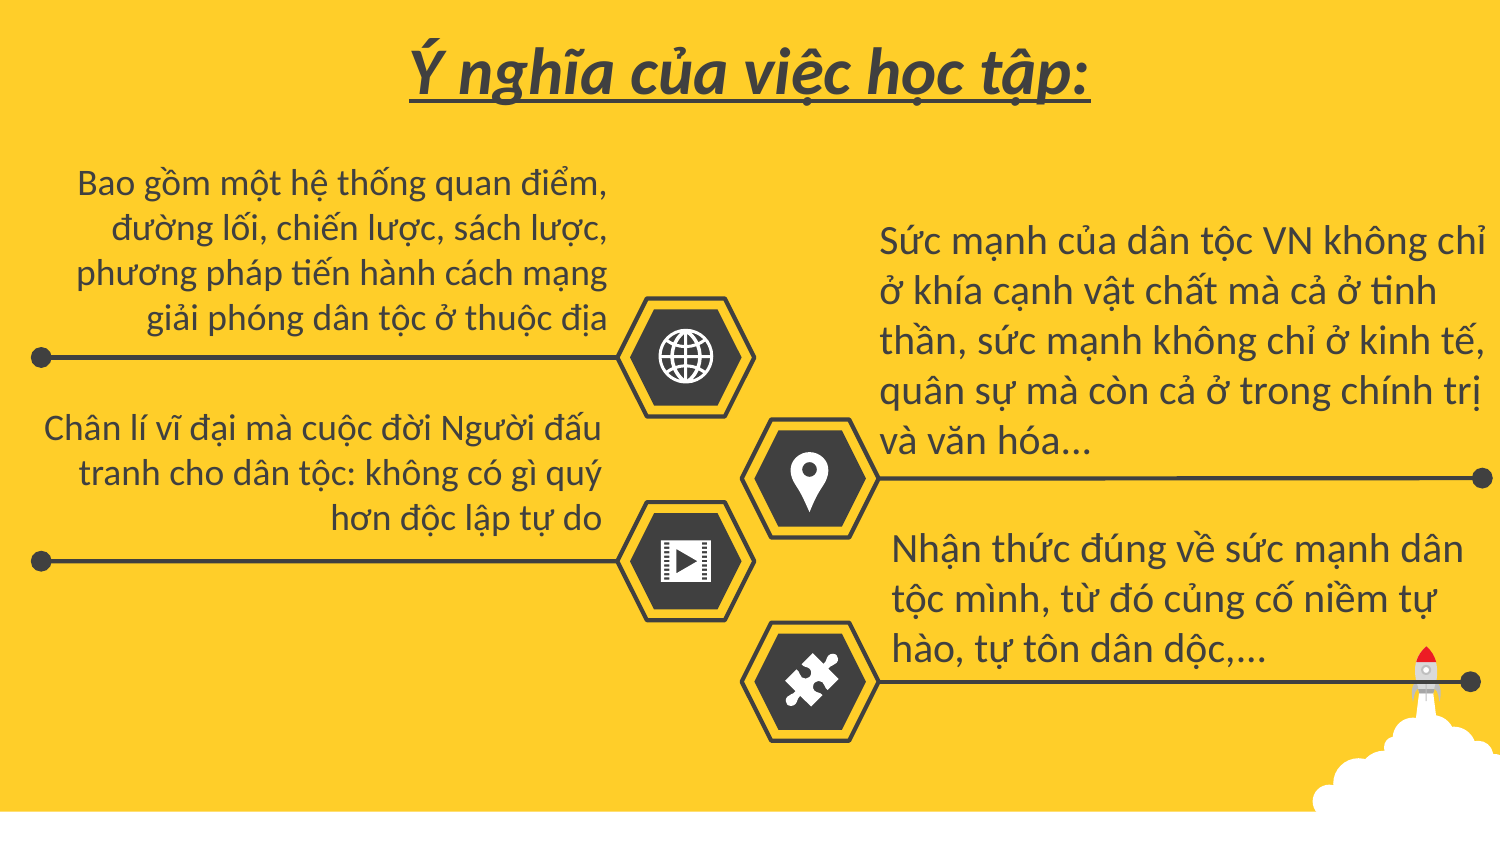

Ý nghĩa của việc học tập:
Bao gồm một hệ thống quan điểm, đường lối, chiến lược, sách lược, phương pháp tiến hành cách mạng giải phóng dân tộc ở thuộc địa
Sức mạnh của dân tộc VN không chỉ ở khía cạnh vật chất mà cả ở tinh thần, sức mạnh không chỉ ở kinh tế, quân sự mà còn cả ở trong chính trị và văn hóa...

Chân lí vĩ đại mà cuộc đời Người đấu tranh cho dân tộc: không có gì quý hơn độc lập tự do

Nhận thức đúng về sức mạnh dân tộc mình, từ đó củng cố niềm tự hào, tự tôn dân dộc,...